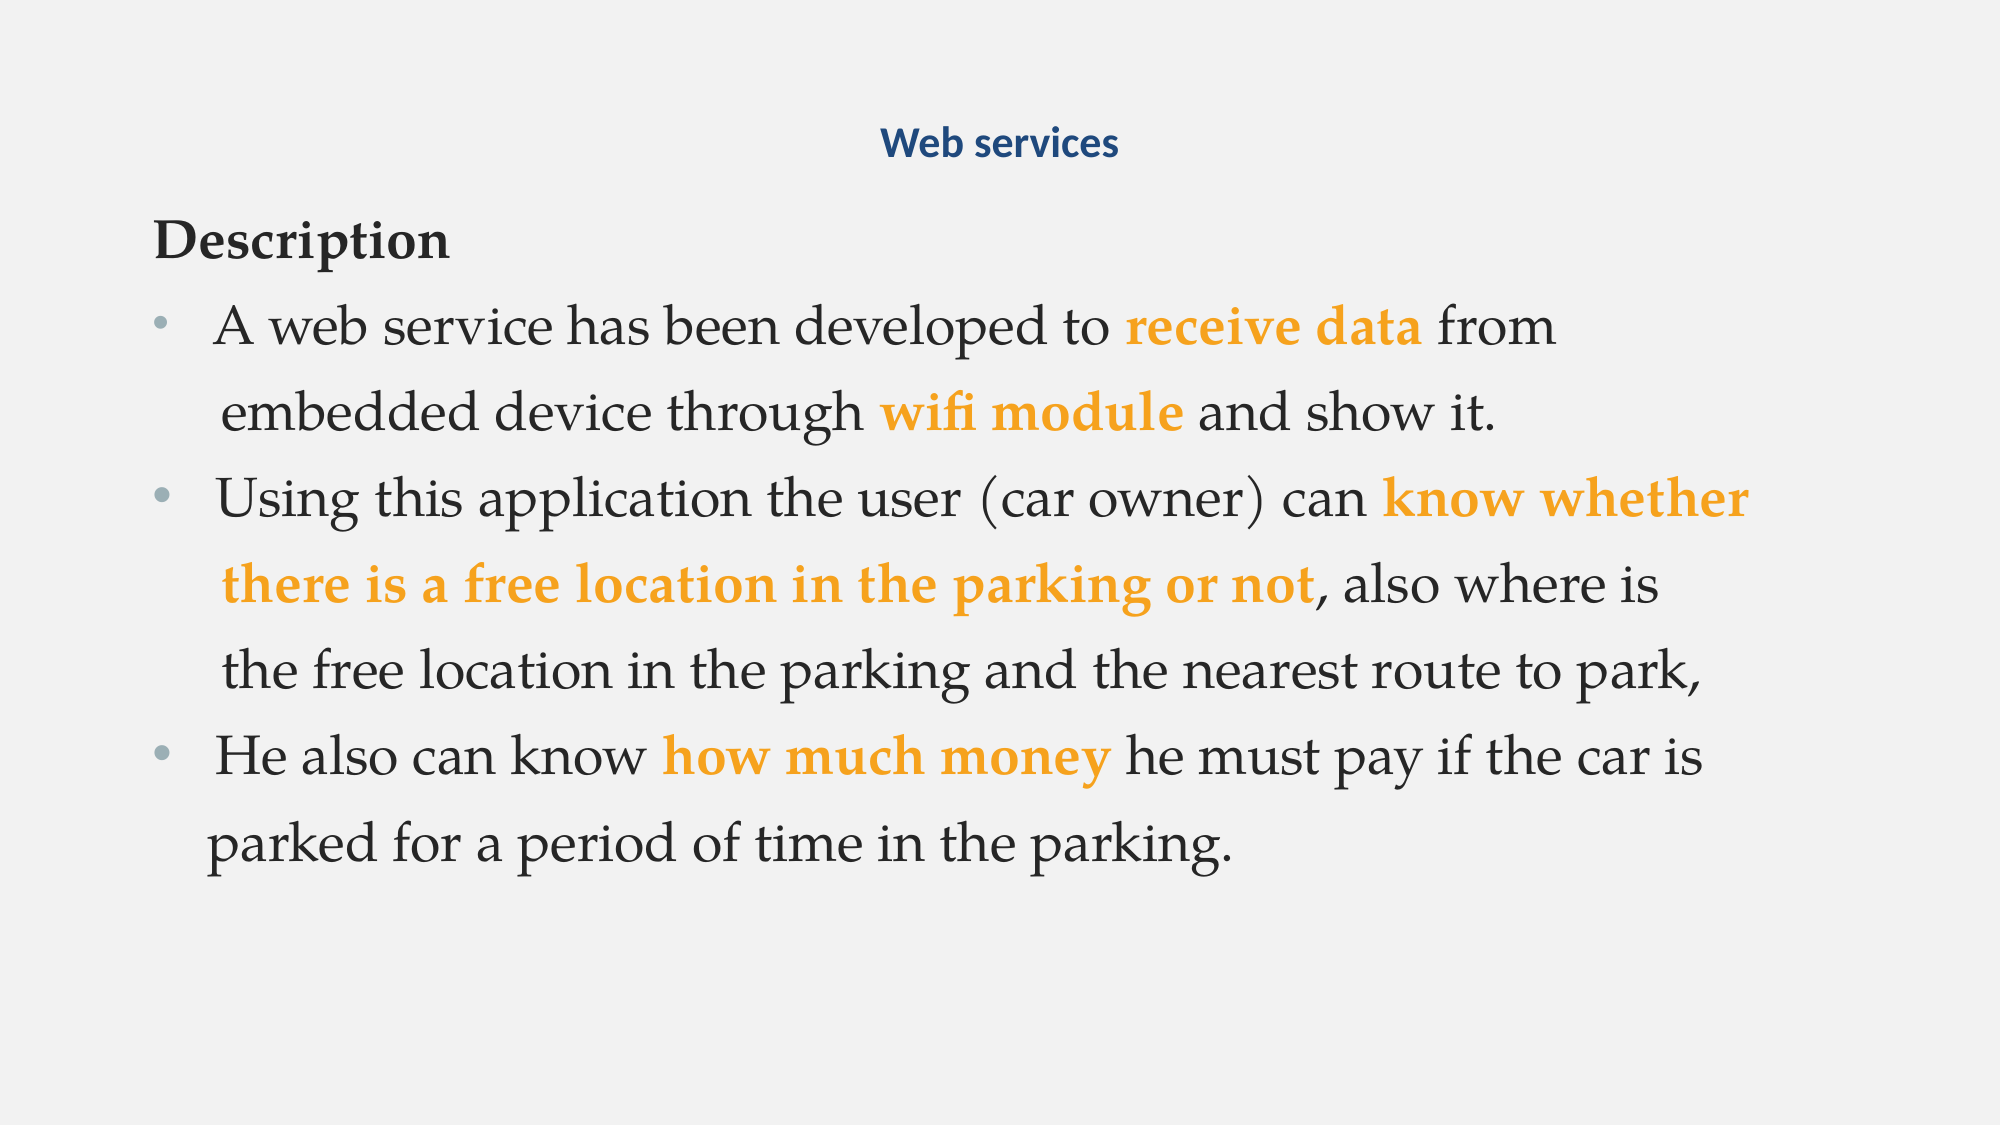

# Web services
Description
  A web service has been developed to receive data from
     embedded device through wifi module and show it.
  Using this application the user (car owner) can know whether
     there is a free location in the parking or not, also where is
     the free location in the parking and the nearest route to park,
  He also can know how much money he must pay if the car is
    parked for a period of time in the parking.